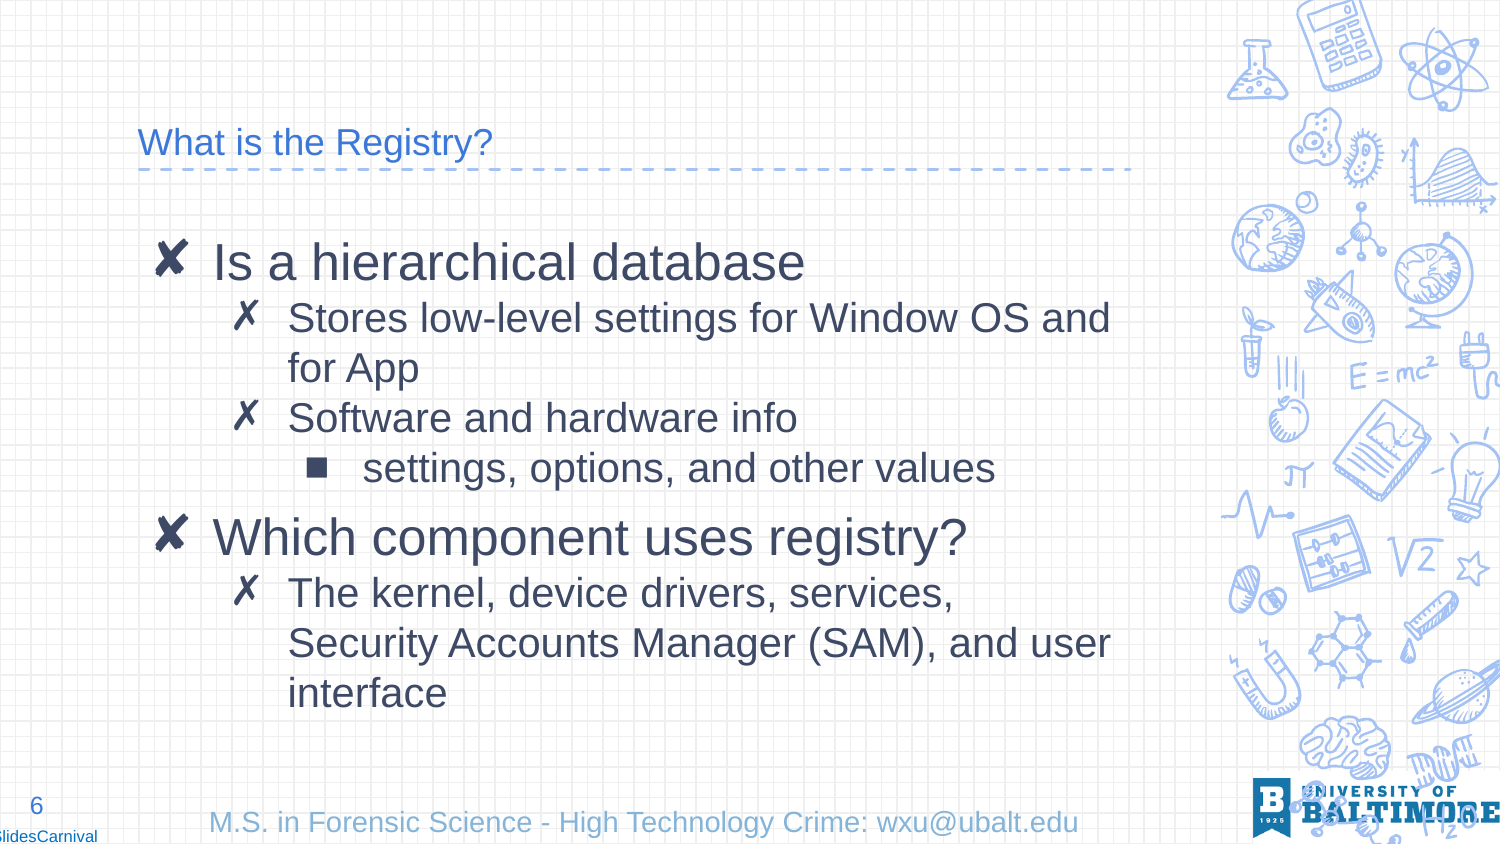

# What is the Registry?
Is a hierarchical database
Stores low-level settings for Window OS and for App
Software and hardware info
settings, options, and other values
Which component uses registry?
The kernel, device drivers, services, Security Accounts Manager (SAM), and user interface

6